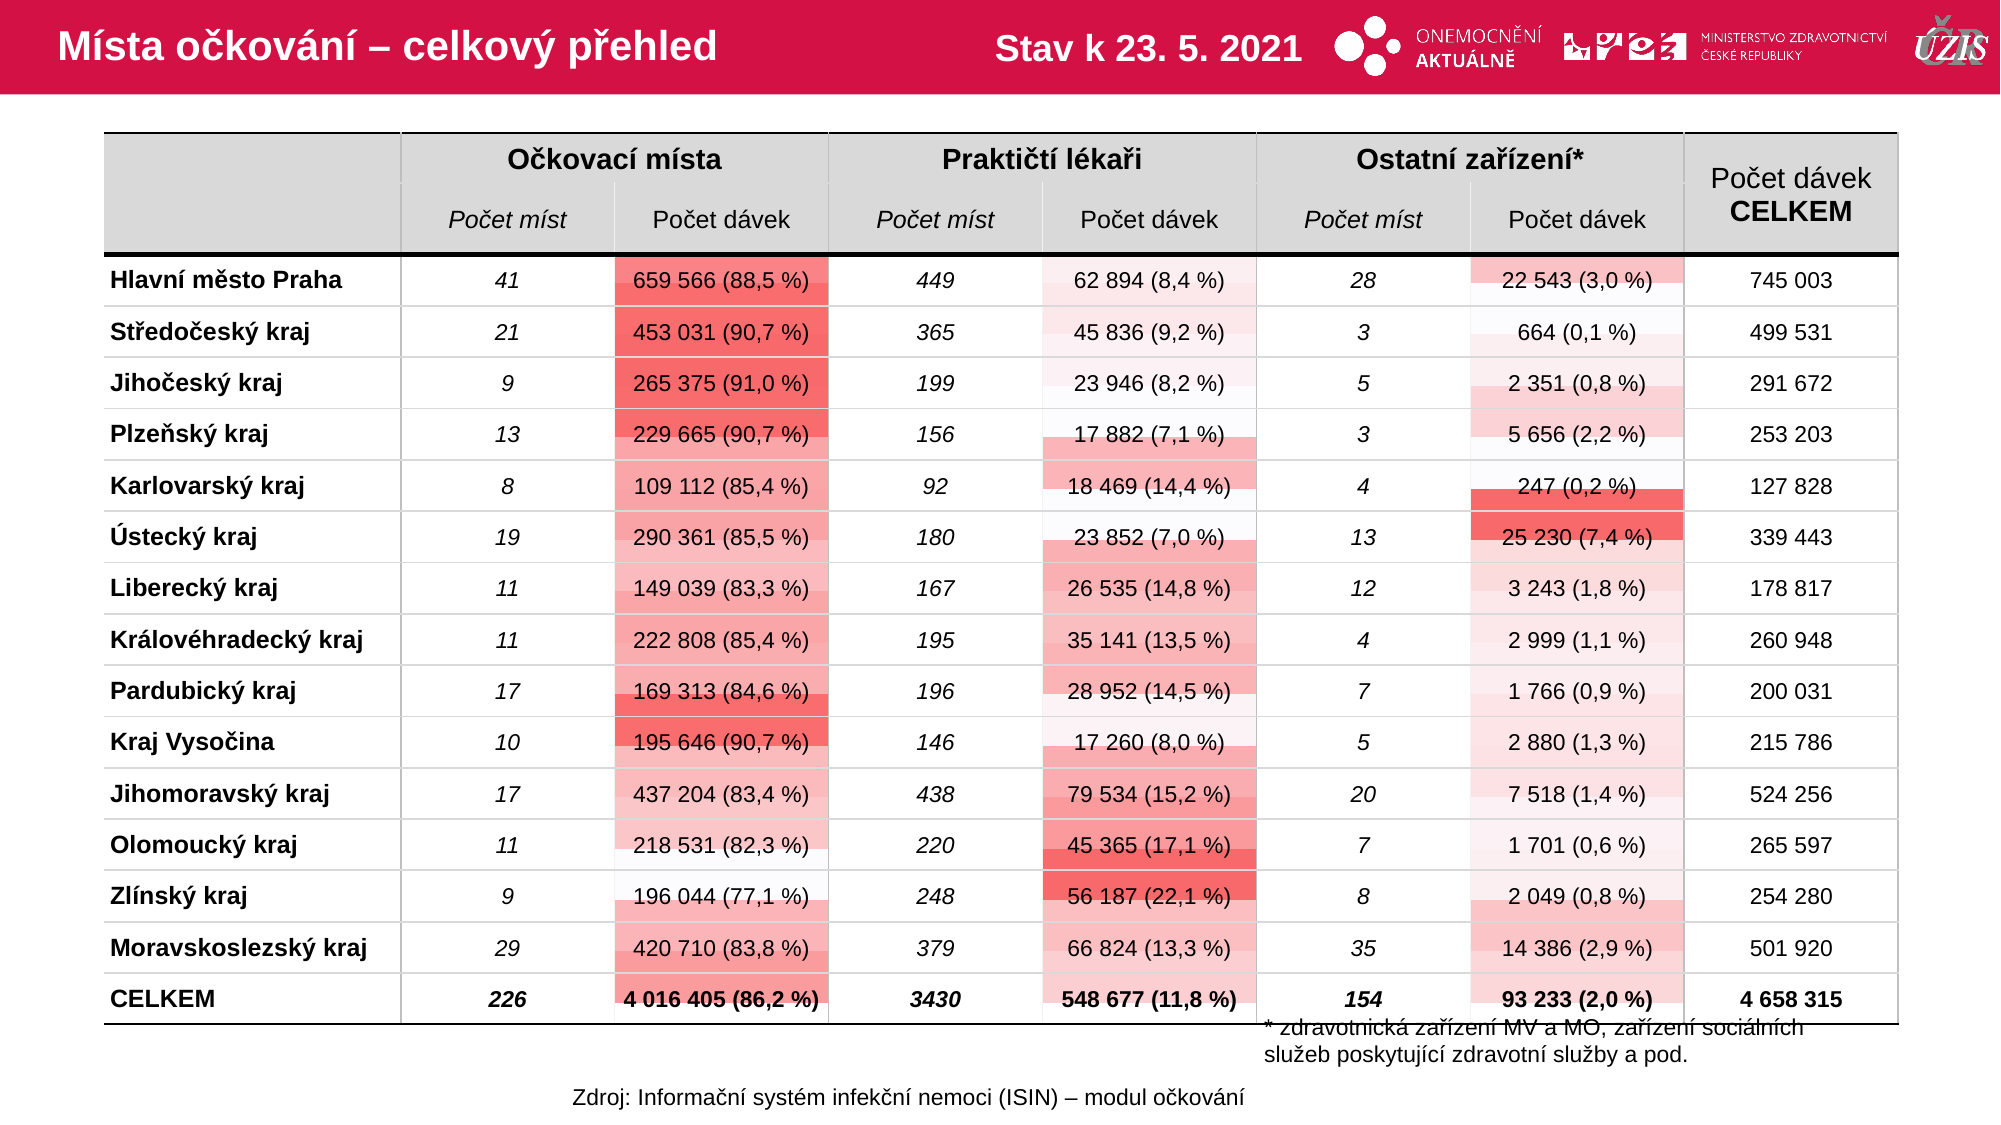

# Místa očkování – celkový přehled
Stav k 23. 5. 2021
|  | Očkovací místa |  | Praktičtí lékaři |  | Ostatní zařízení\* |  | Počet dávek CELKEM |
| --- | --- | --- | --- | --- | --- | --- | --- |
|  | Počet míst | Počet dávek | Počet míst | Počet dávek | Počet míst | Počet dávek |  |
| Hlavní město Praha | 41 | 659 566 (88,5 %) | 449 | 62 894 (8,4 %) | 28 | 22 543 (3,0 %) | 745 003 |
| Středočeský kraj | 21 | 453 031 (90,7 %) | 365 | 45 836 (9,2 %) | 3 | 664 (0,1 %) | 499 531 |
| Jihočeský kraj | 9 | 265 375 (91,0 %) | 199 | 23 946 (8,2 %) | 5 | 2 351 (0,8 %) | 291 672 |
| Plzeňský kraj | 13 | 229 665 (90,7 %) | 156 | 17 882 (7,1 %) | 3 | 5 656 (2,2 %) | 253 203 |
| Karlovarský kraj | 8 | 109 112 (85,4 %) | 92 | 18 469 (14,4 %) | 4 | 247 (0,2 %) | 127 828 |
| Ústecký kraj | 19 | 290 361 (85,5 %) | 180 | 23 852 (7,0 %) | 13 | 25 230 (7,4 %) | 339 443 |
| Liberecký kraj | 11 | 149 039 (83,3 %) | 167 | 26 535 (14,8 %) | 12 | 3 243 (1,8 %) | 178 817 |
| Královéhradecký kraj | 11 | 222 808 (85,4 %) | 195 | 35 141 (13,5 %) | 4 | 2 999 (1,1 %) | 260 948 |
| Pardubický kraj | 17 | 169 313 (84,6 %) | 196 | 28 952 (14,5 %) | 7 | 1 766 (0,9 %) | 200 031 |
| Kraj Vysočina | 10 | 195 646 (90,7 %) | 146 | 17 260 (8,0 %) | 5 | 2 880 (1,3 %) | 215 786 |
| Jihomoravský kraj | 17 | 437 204 (83,4 %) | 438 | 79 534 (15,2 %) | 20 | 7 518 (1,4 %) | 524 256 |
| Olomoucký kraj | 11 | 218 531 (82,3 %) | 220 | 45 365 (17,1 %) | 7 | 1 701 (0,6 %) | 265 597 |
| Zlínský kraj | 9 | 196 044 (77,1 %) | 248 | 56 187 (22,1 %) | 8 | 2 049 (0,8 %) | 254 280 |
| Moravskoslezský kraj | 29 | 420 710 (83,8 %) | 379 | 66 824 (13,3 %) | 35 | 14 386 (2,9 %) | 501 920 |
| CELKEM | 226 | 4 016 405 (86,2 %) | 3430 | 548 677 (11,8 %) | 154 | 93 233 (2,0 %) | 4 658 315 |
|  |  |  |  |  |  |
| --- | --- | --- | --- | --- | --- |
|  |  |  |  |  |  |
|  |  |  |  |  |  |
|  |  |  |  |  |  |
|  |  |  |  |  |  |
|  |  |  |  |  |  |
|  |  |  |  |  |  |
|  |  |  |  |  |  |
|  |  |  |  |  |  |
|  |  |  |  |  |  |
|  |  |  |  |  |  |
|  |  |  |  |  |  |
|  |  |  |  |  |  |
|  |  |  |  |  |  |
|  |  |  |  |  |  |
* zdravotnická zařízení MV a MO, zařízení sociálních služeb poskytující zdravotní služby a pod.
Zdroj: Informační systém infekční nemoci (ISIN) – modul očkování